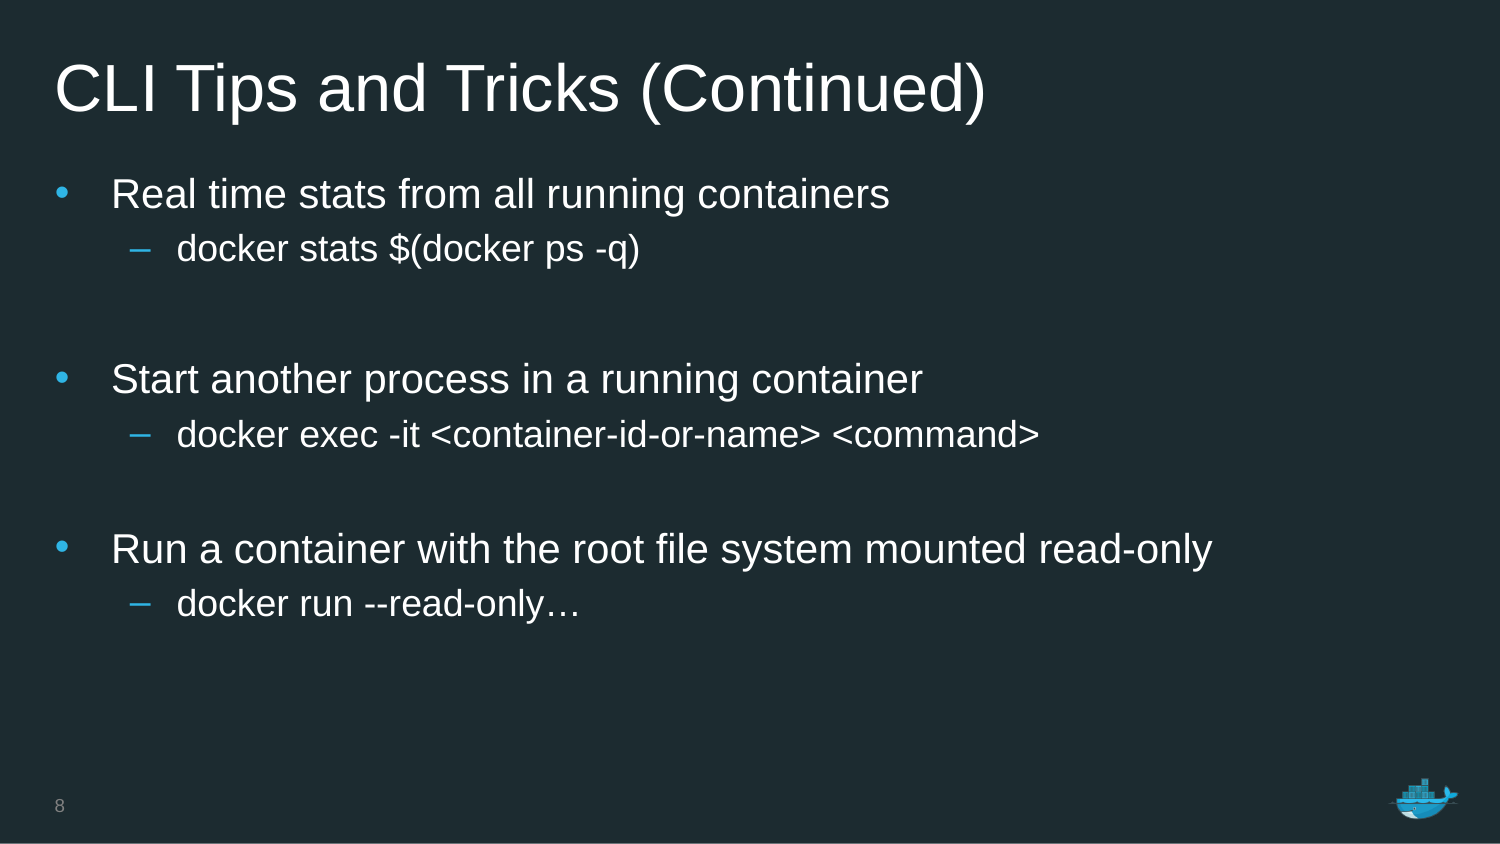

# CLI Tips and Tricks (Continued)
Real time stats from all running containers
docker stats $(docker ps -q)

Start another process in a running container
docker exec -it <container-id-or-name> <command>

Run a container with the root file system mounted read-only
docker run --read-only…
8